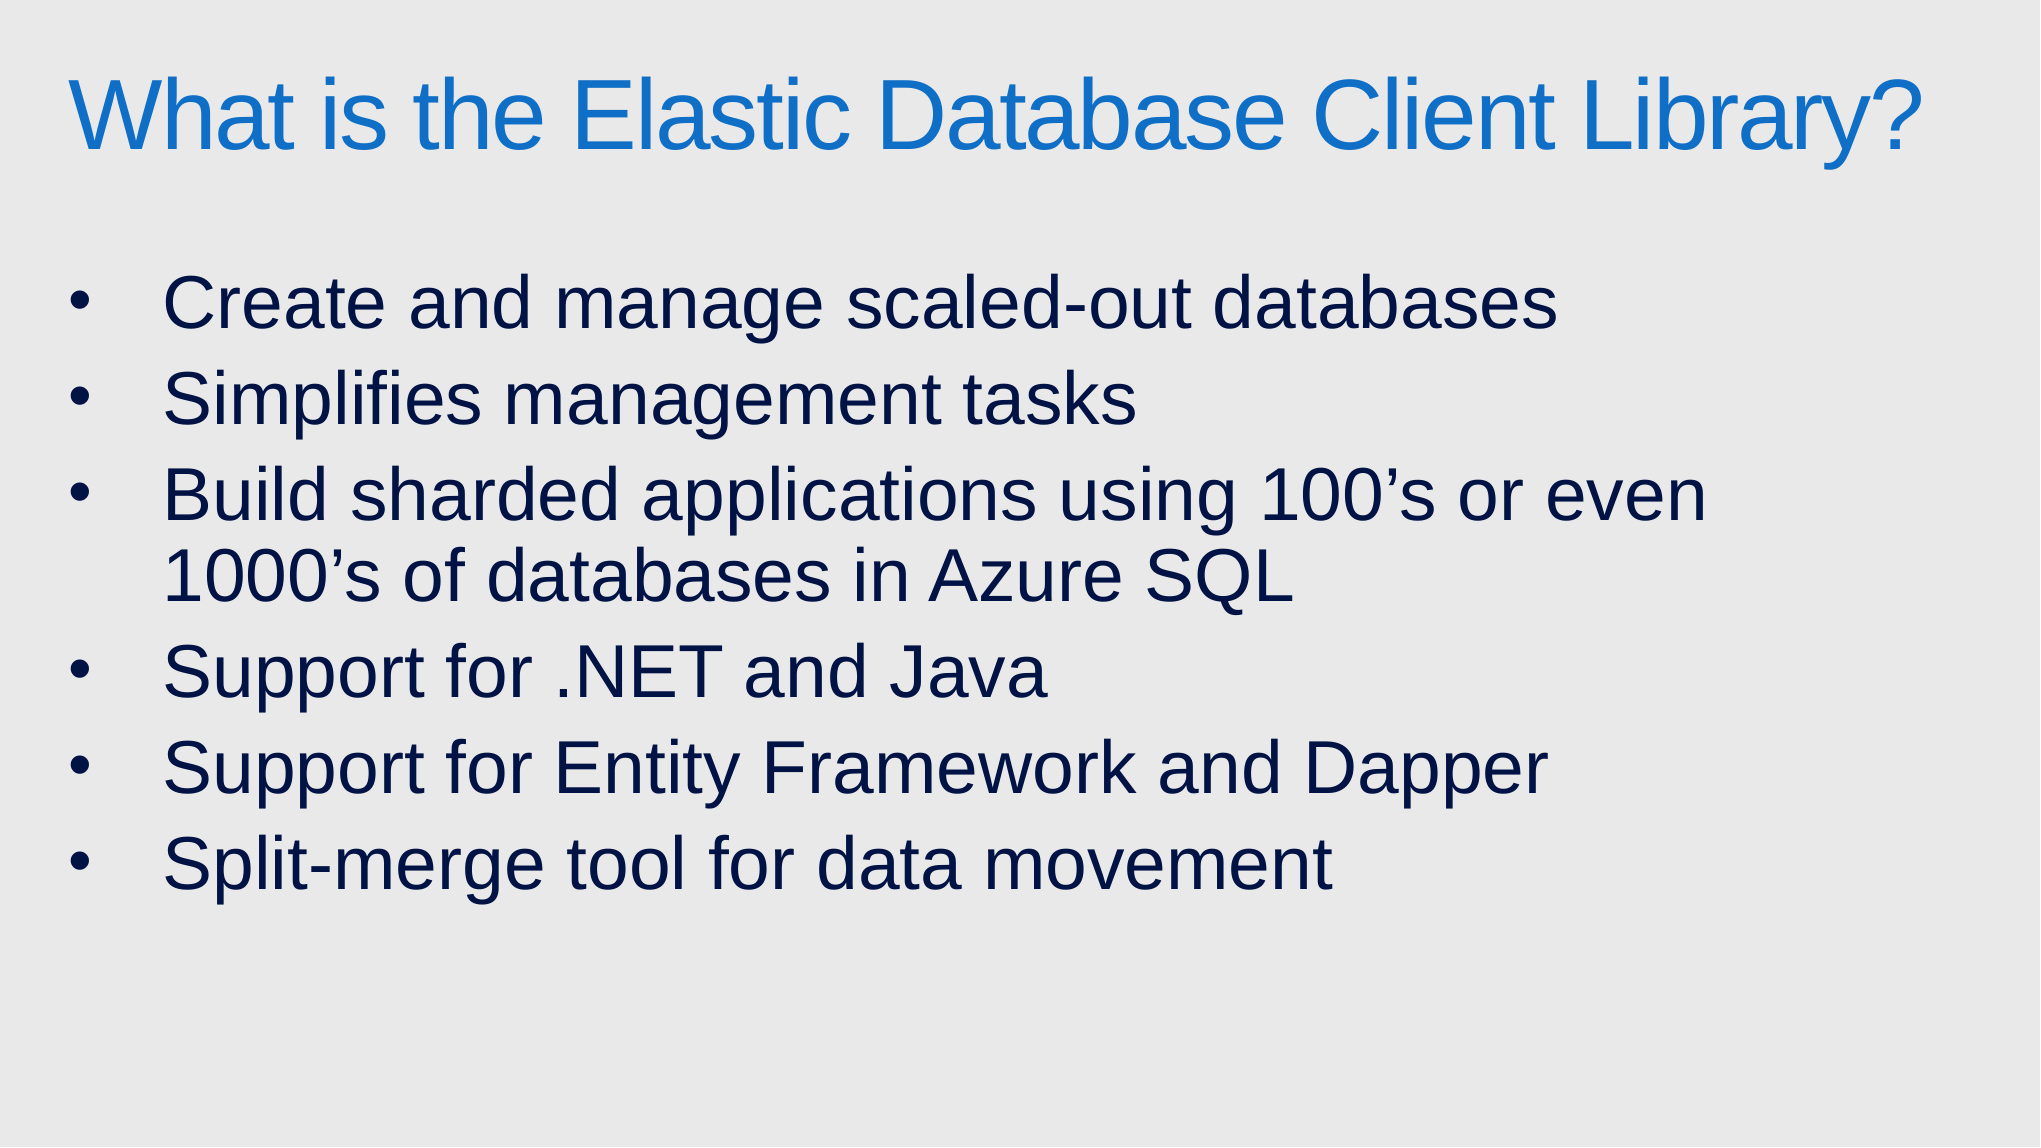

# What is the Elastic Database Client Library?
Create and manage scaled-out databases
Simplifies management tasks
Build sharded applications using 100’s or even 1000’s of databases in Azure SQL
Support for .NET and Java
Support for Entity Framework and Dapper
Split-merge tool for data movement